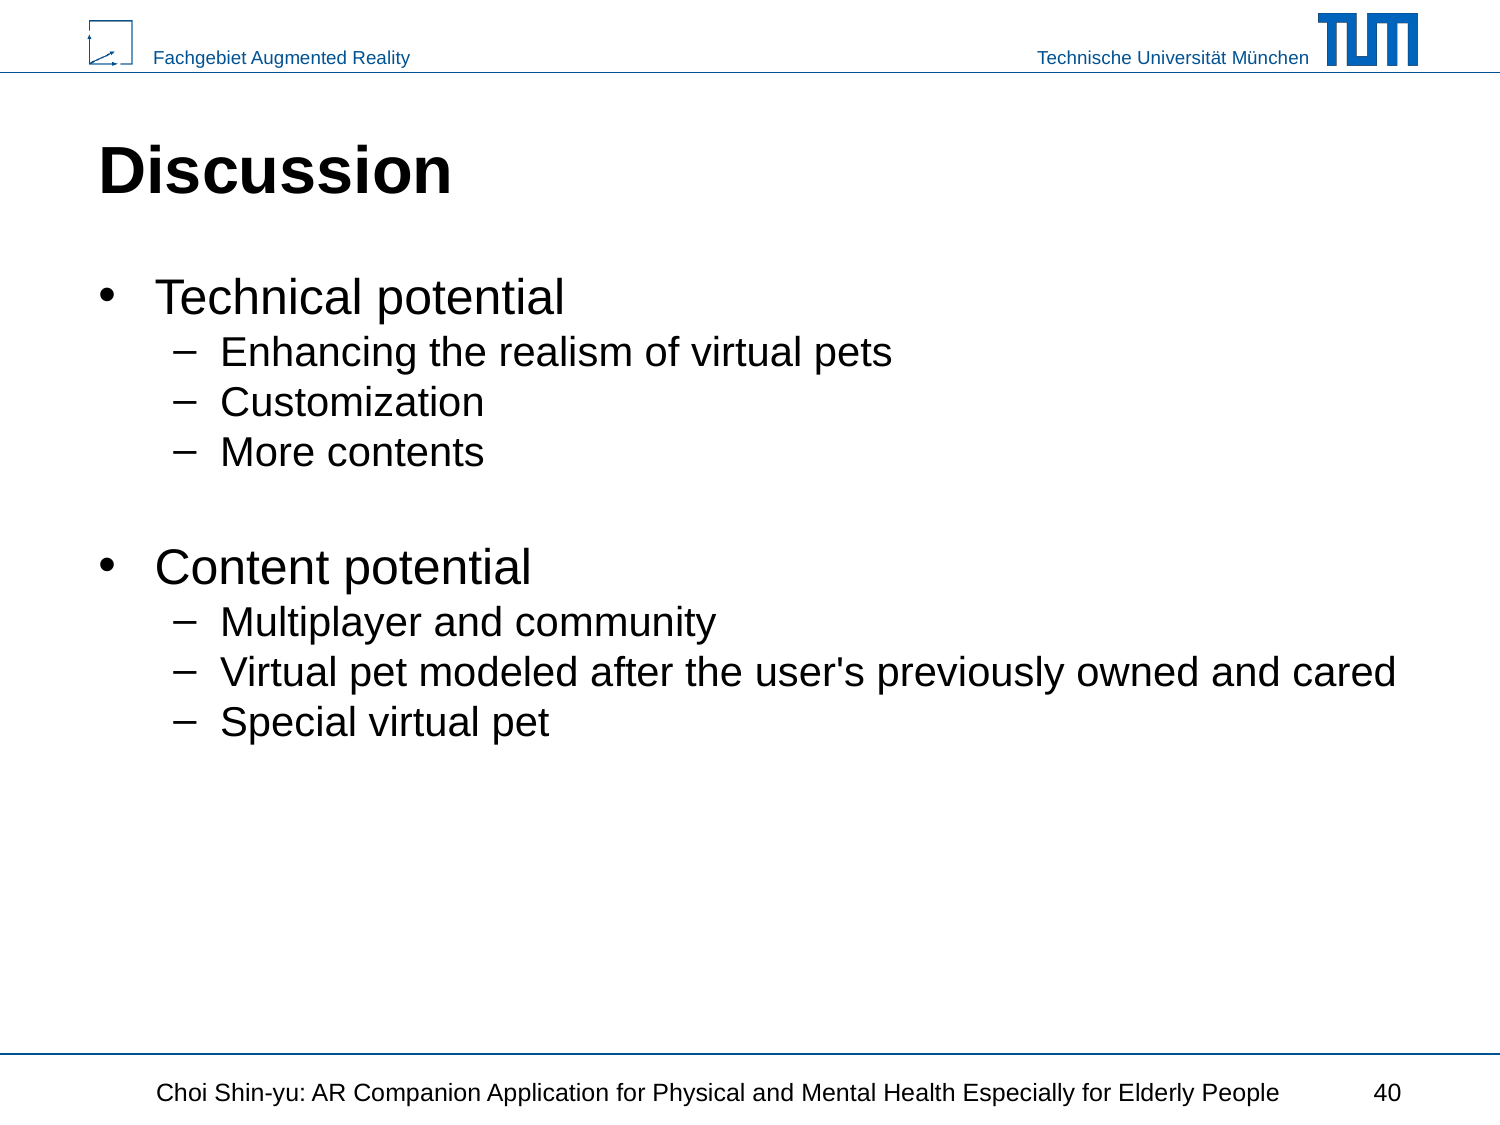

# Discussion
Technical potential
Enhancing the realism of virtual pets
Customization
More contents

Content potential
Multiplayer and community
Virtual pet modeled after the user's previously owned and cared
Special virtual pet
Choi Shin-yu: AR Companion Application for Physical and Mental Health Especially for Elderly People
40